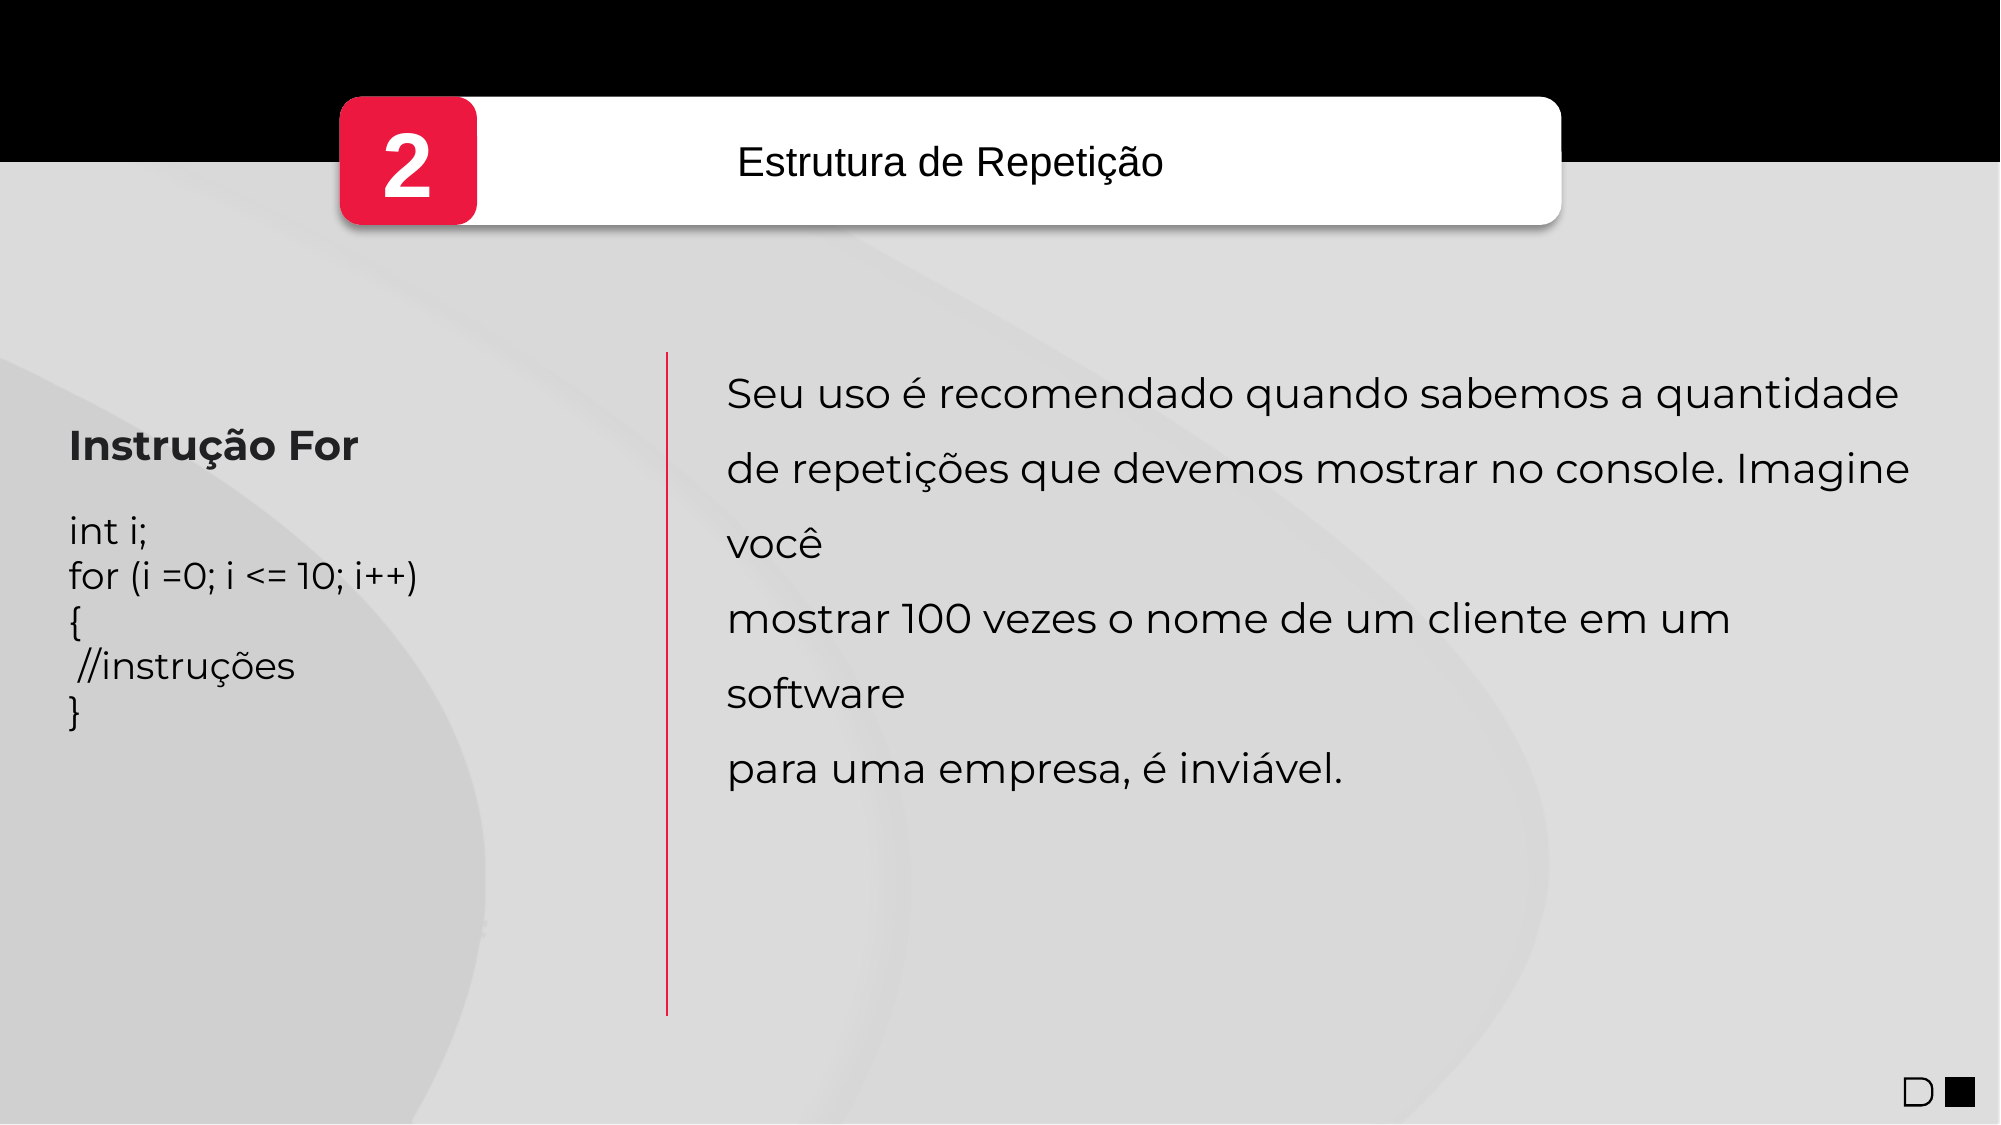

2
Estrutura de Repetição
Seu uso é recomendado quando sabemos a quantidade
de repetições que devemos mostrar no console. Imagine você
mostrar 100 vezes o nome de um cliente em um software
para uma empresa, é inviável.

Instrução For

int i;
for (i =0; i <= 10; i++)
{
 //instruções
}